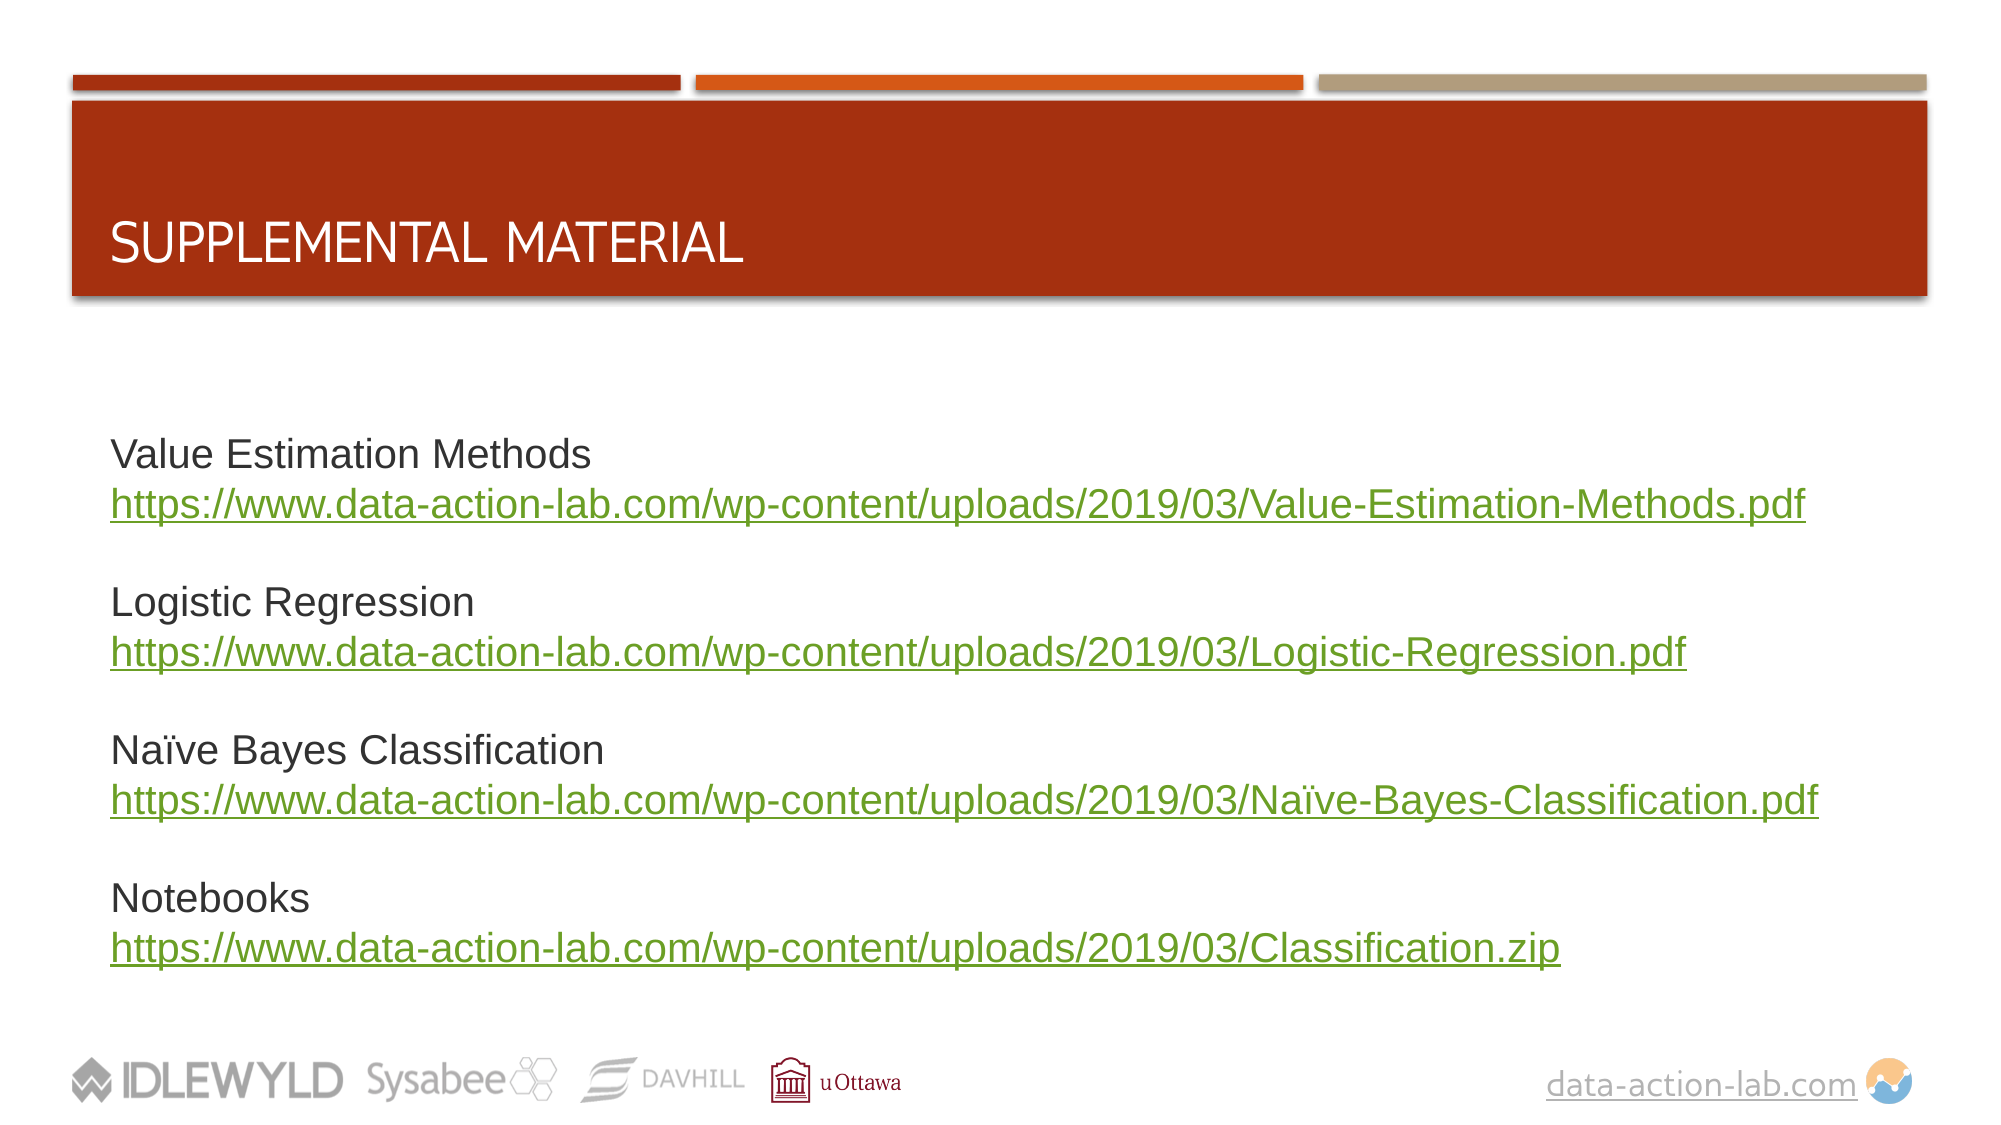

# Supplemental Material
Value Estimation Methods
https://www.data-action-lab.com/wp-content/uploads/2019/03/Value-Estimation-Methods.pdf

Logistic Regression
https://www.data-action-lab.com/wp-content/uploads/2019/03/Logistic-Regression.pdf

Naïve Bayes Classification
https://www.data-action-lab.com/wp-content/uploads/2019/03/Naïve-Bayes-Classification.pdf

Notebooks
https://www.data-action-lab.com/wp-content/uploads/2019/03/Classification.zip